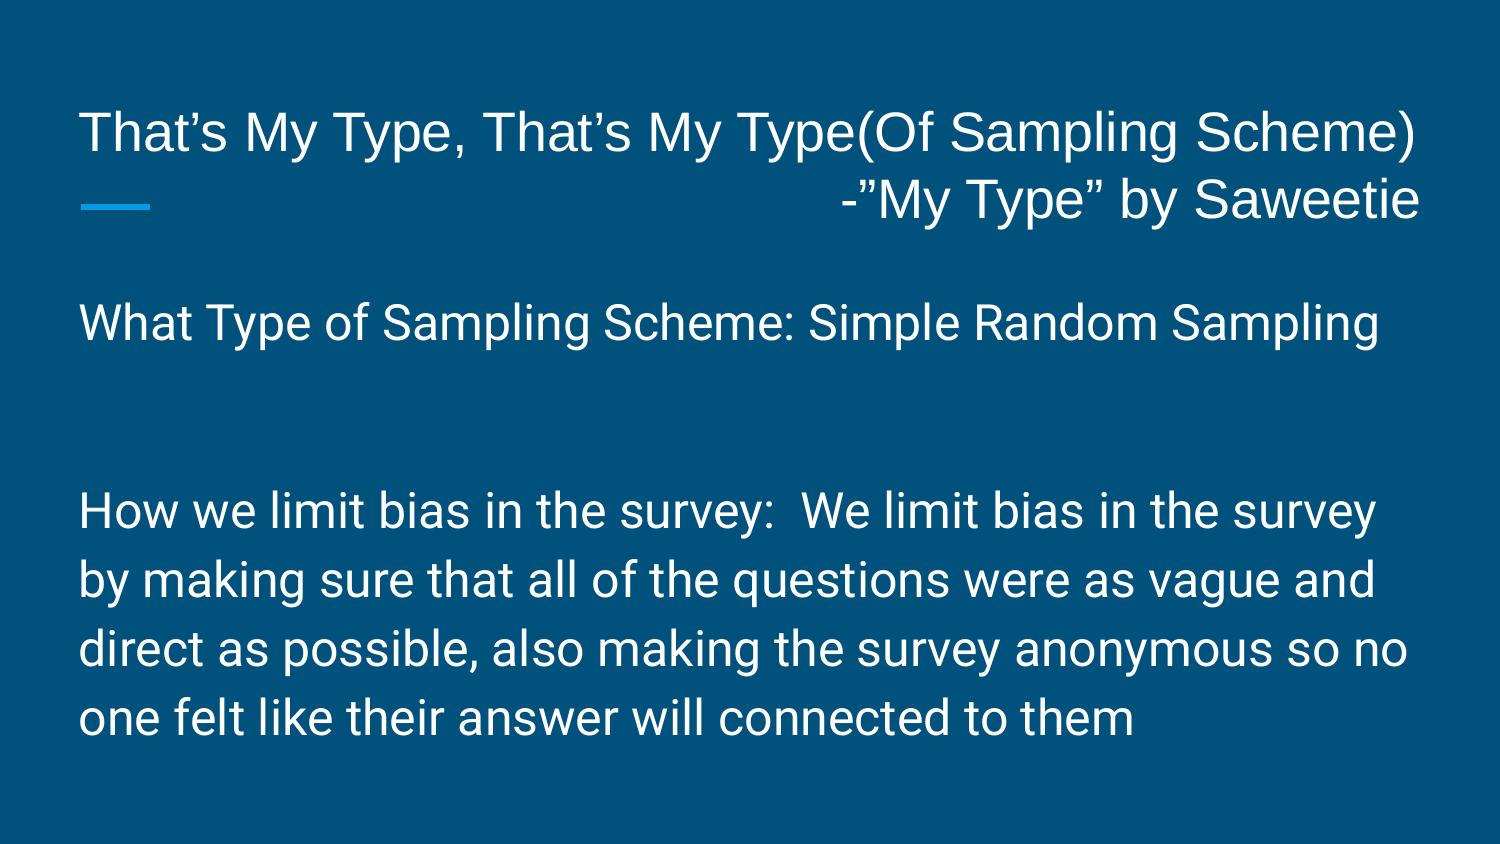

# That’s My Type, That’s My Type(Of Sampling Scheme)
-”My Type” by Saweetie
What Type of Sampling Scheme: Simple Random Sampling

How we limit bias in the survey:  We limit bias in the survey by making sure that all of the questions were as vague and direct as possible, also making the survey anonymous so no one felt like their answer will connected to them